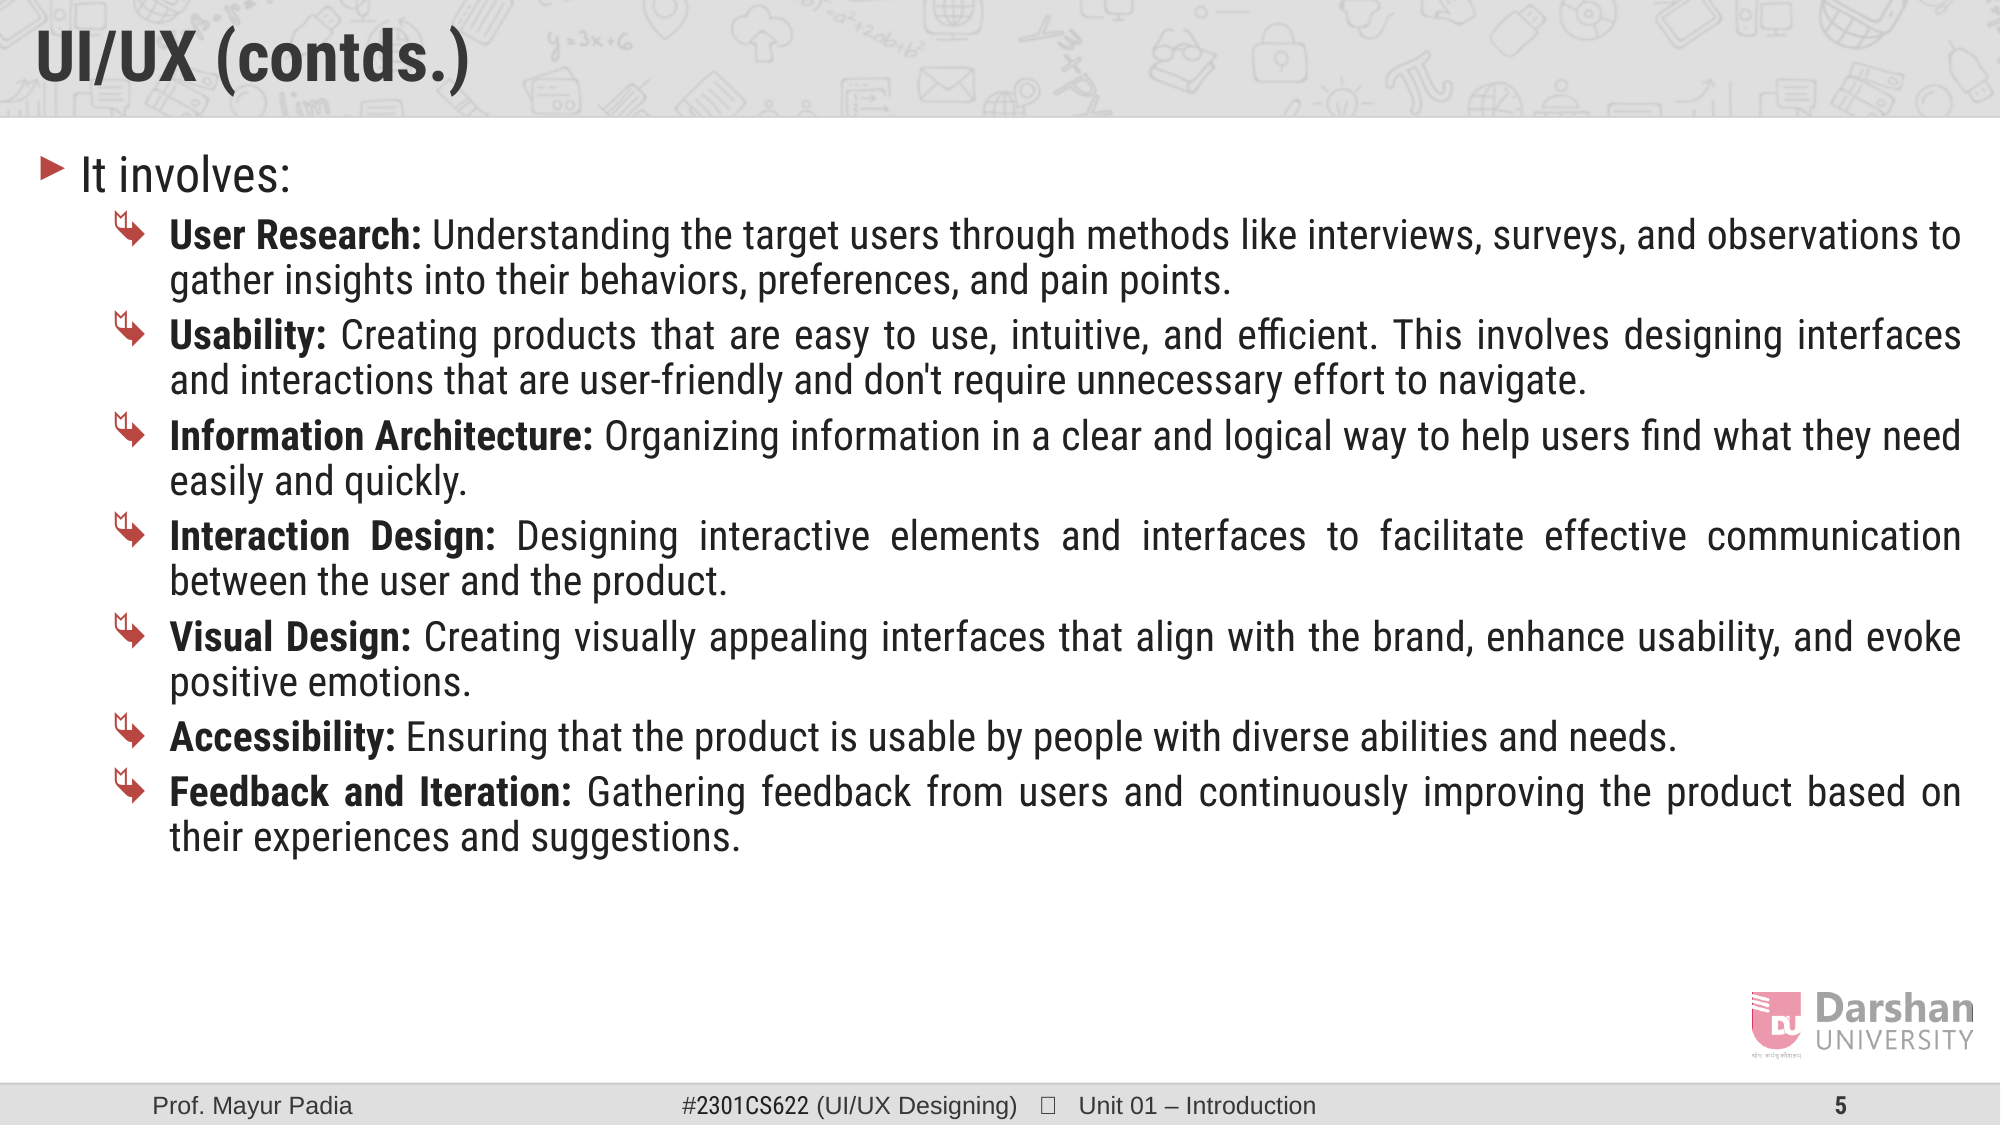

# UI/UX (contds.)
It involves:
User Research: Understanding the target users through methods like interviews, surveys, and observations to gather insights into their behaviors, preferences, and pain points.
Usability: Creating products that are easy to use, intuitive, and efficient. This involves designing interfaces and interactions that are user-friendly and don't require unnecessary effort to navigate.
Information Architecture: Organizing information in a clear and logical way to help users find what they need easily and quickly.
Interaction Design: Designing interactive elements and interfaces to facilitate effective communication between the user and the product.
Visual Design: Creating visually appealing interfaces that align with the brand, enhance usability, and evoke positive emotions.
Accessibility: Ensuring that the product is usable by people with diverse abilities and needs.
Feedback and Iteration: Gathering feedback from users and continuously improving the product based on their experiences and suggestions.